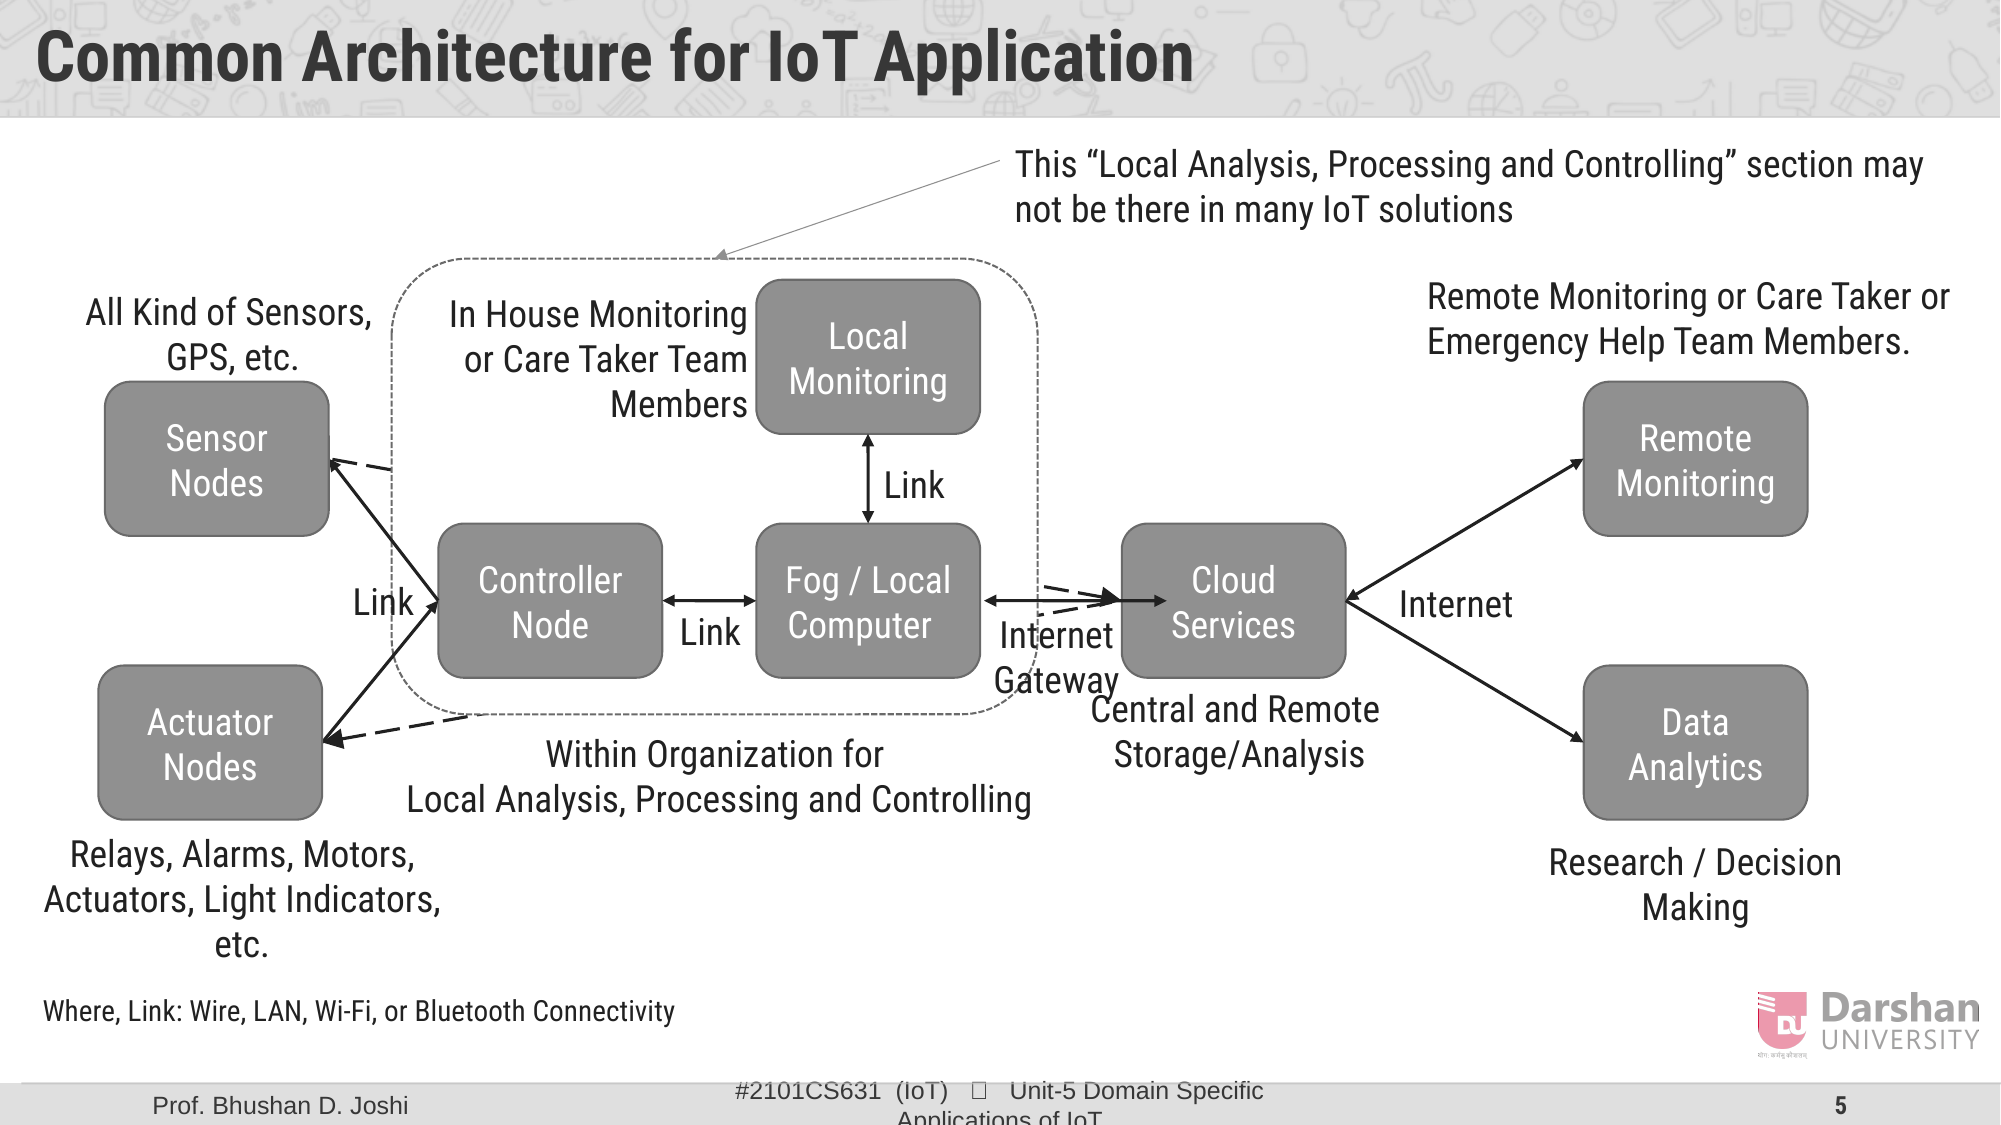

Common Architecture for IoT Application
This “Local Analysis, Processing and Controlling” section may not be there in many IoT solutions

Within Organization for
Local Analysis, Processing and Controlling
Remote Monitoring or Care Taker or Emergency Help Team Members.
Remote Monitoring

Internet

Data Analytics
Research / Decision Making
Local Monitoring
In House Monitoring or Care Taker Team Members

Link
All Kind of Sensors,
GPS, etc.
Sensor Nodes

Internet

Controller Node
Link

Fog / Local Computer

Link
Cloud Services
Central and Remote
Storage/Analysis

Internet Gateway
Actuator Nodes
Relays, Alarms, Motors, Actuators, Light Indicators, etc.
Where, Link: Wire, LAN, Wi-Fi, or Bluetooth Connectivity